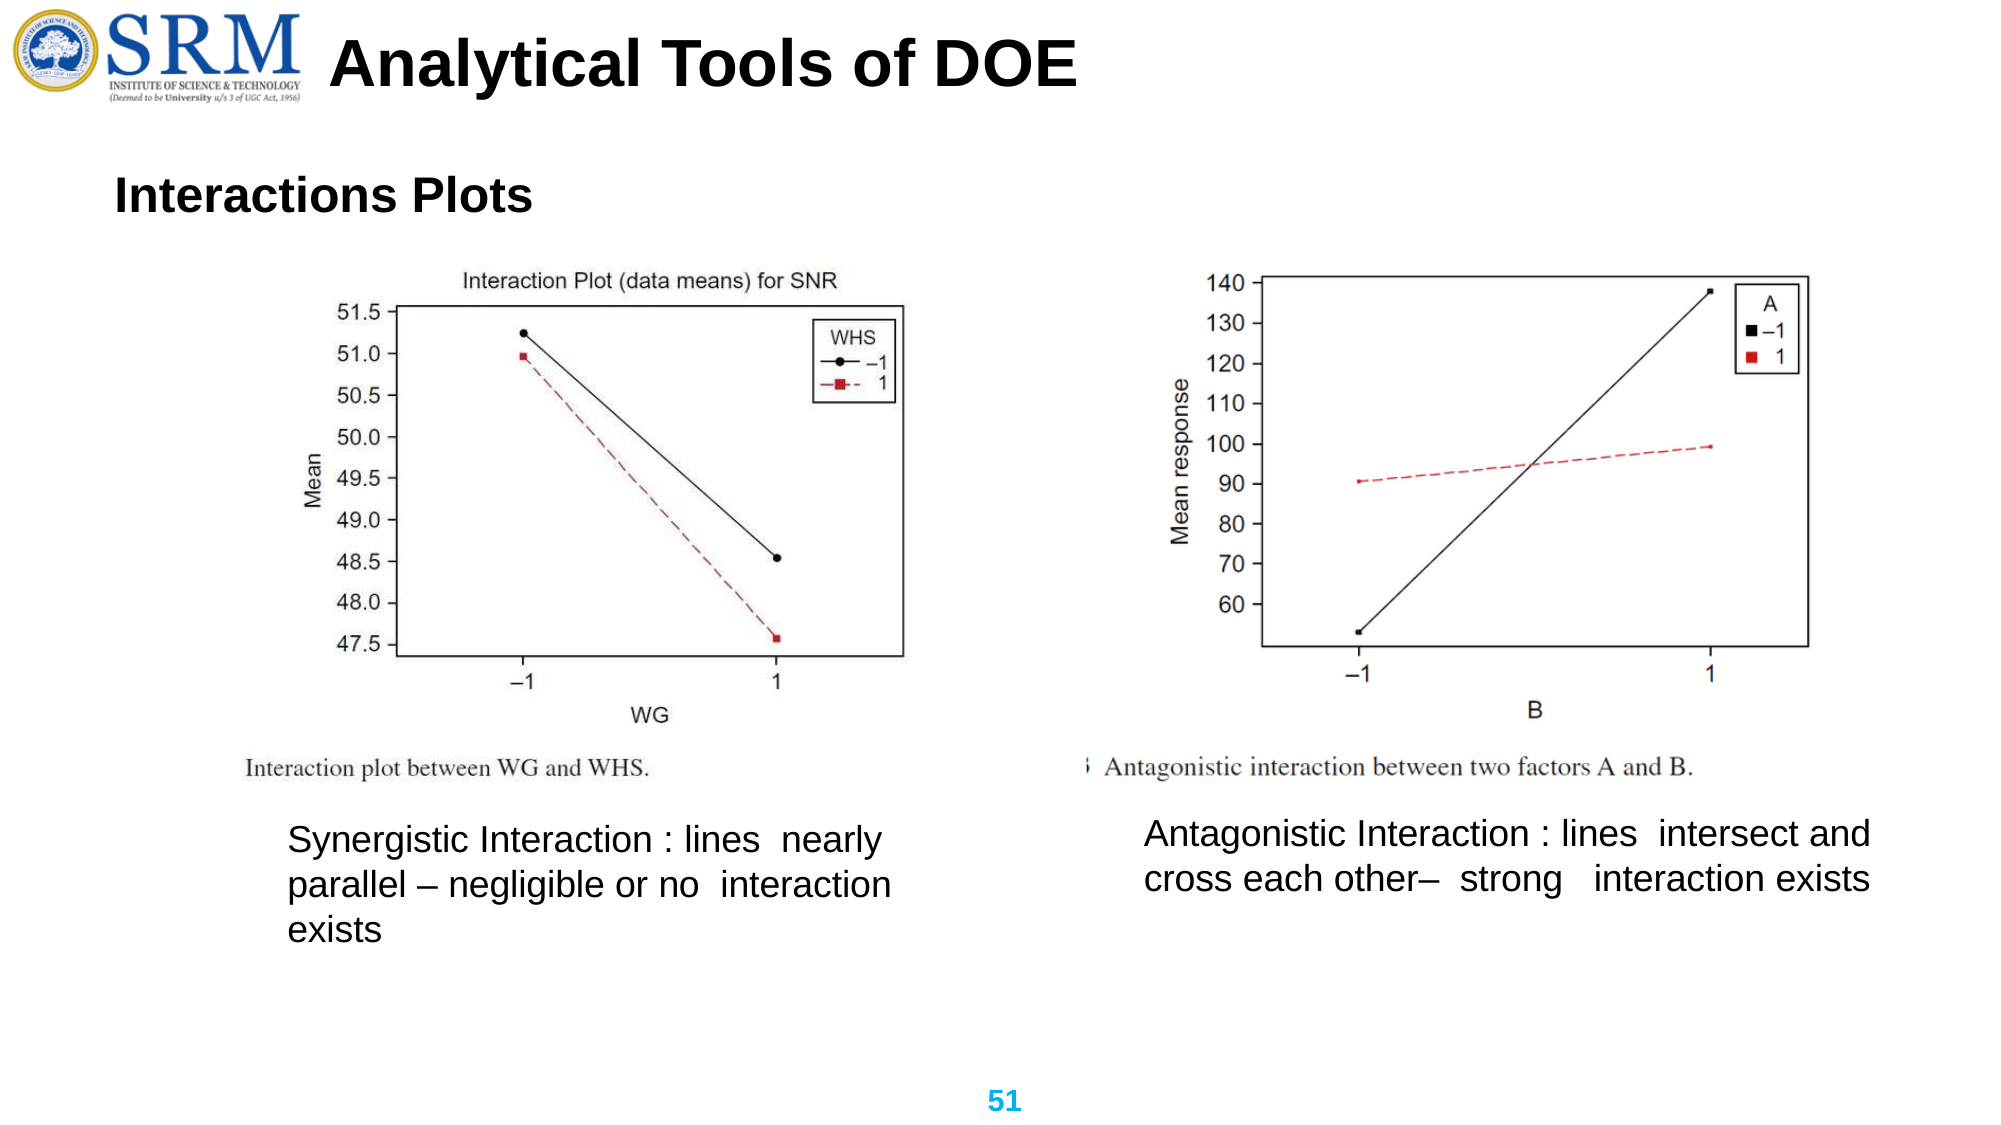

# Analytical Tools of DOE
Interactions Plots

Antagonistic Interaction : lines  intersect and cross each other–  strong	interaction exists
Synergistic Interaction : lines  nearly parallel – negligible or no  interaction exists
51